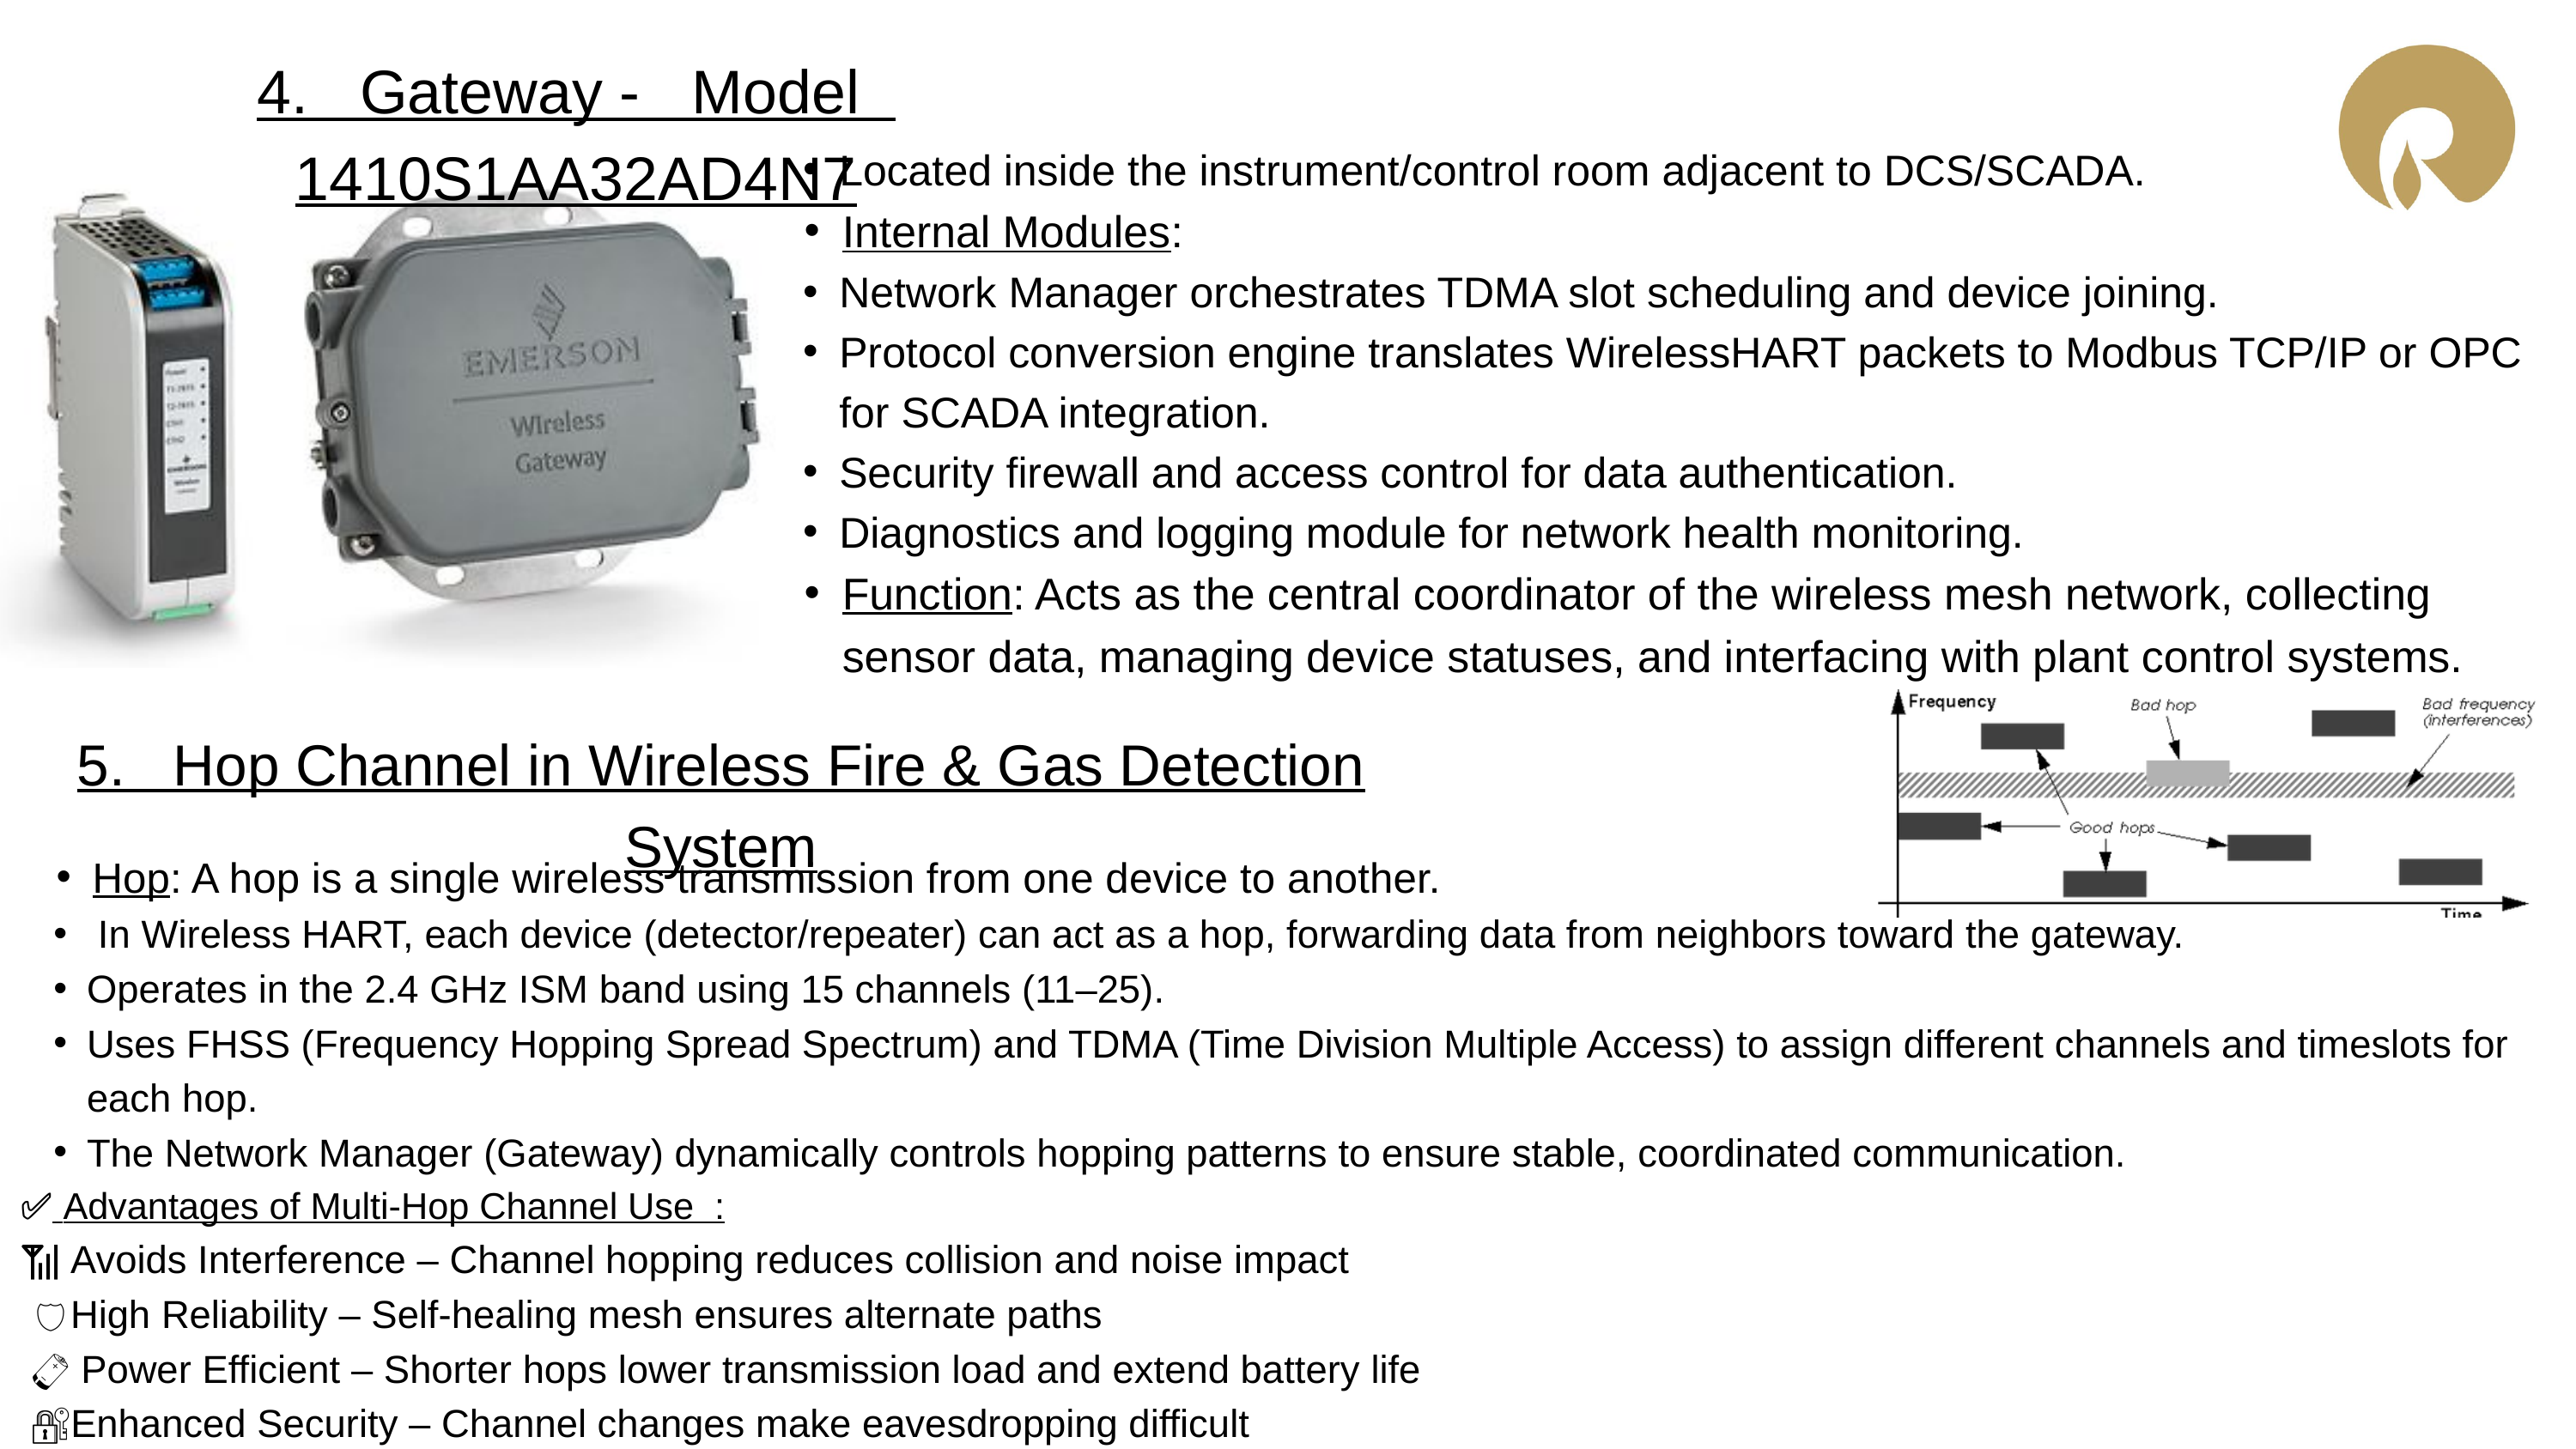

4.   Gateway -   Model   1410S1AA32AD4N7
Located inside the instrument/control room adjacent to DCS/SCADA.
Internal Modules:
Network Manager orchestrates TDMA slot scheduling and device joining.
Protocol conversion engine translates WirelessHART packets to Modbus TCP/IP or OPC for SCADA integration.
Security firewall and access control for data authentication.
Diagnostics and logging module for network health monitoring.
Function: Acts as the central coordinator of the wireless mesh network, collecting sensor data, managing device statuses, and interfacing with plant control systems.

5.   Hop Channel in Wireless Fire & Gas Detection System
Hop: A hop is a single wireless transmission from one device to another.
 In Wireless HART, each device (detector/repeater) can act as a hop, forwarding data from neighbors toward the gateway.
Operates in the 2.4 GHz ISM band using 15 channels (11–25).
Uses FHSS (Frequency Hopping Spread Spectrum) and TDMA (Time Division Multiple Access) to assign different channels and timeslots for each hop.
The Network Manager (Gateway) dynamically controls hopping patterns to ensure stable, coordinated communication.
✅ Advantages of Multi-Hop Channel Use  :
📶 Avoids Interference – Channel hopping reduces collision and noise impact
 🛡️High Reliability – Self-healing mesh ensures alternate paths
 🔋 Power Efficient – Shorter hops lower transmission load and extend battery life
 🔐Enhanced Security – Channel changes make eavesdropping difficult